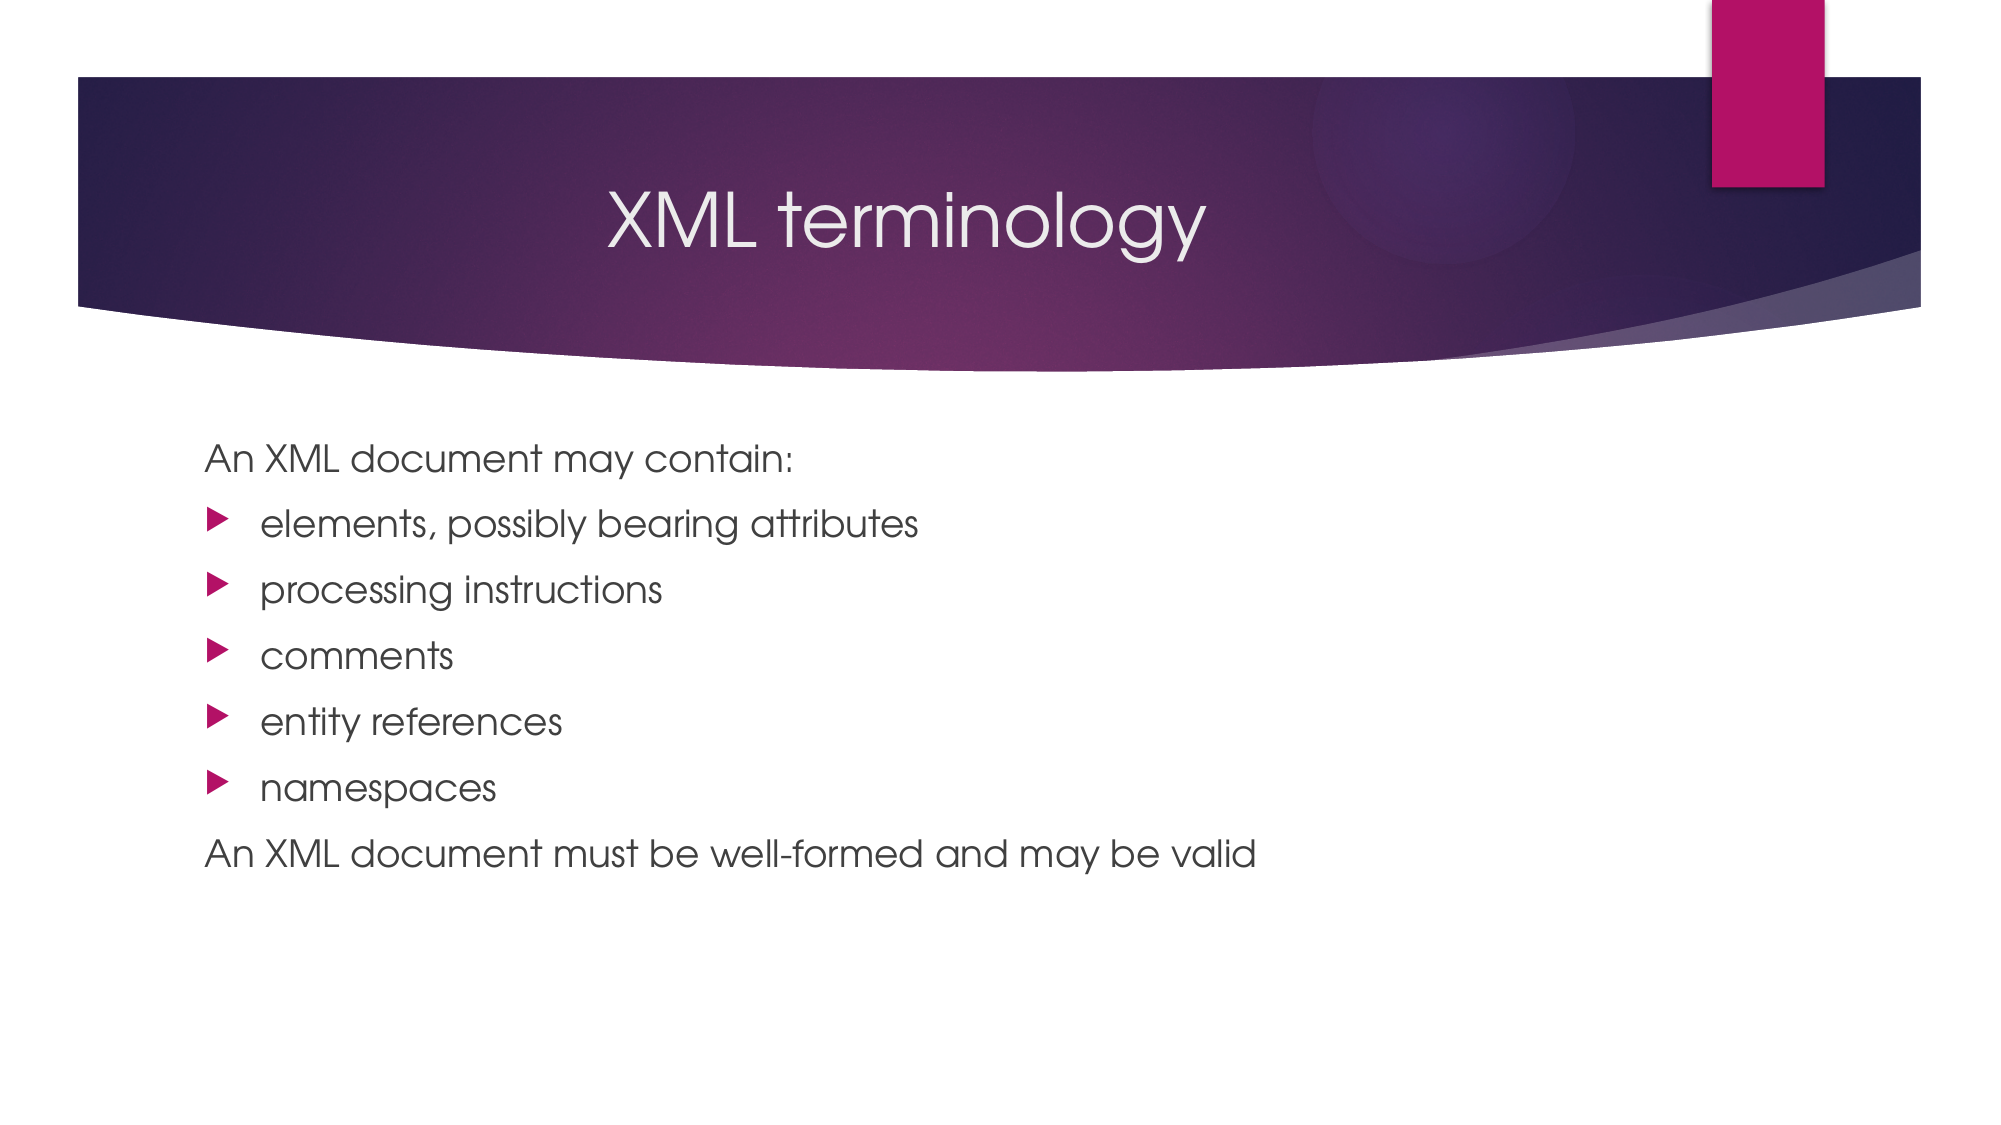

# XML terminology
An XML document may contain:
elements, possibly bearing attributes
processing instructions
comments
entity references
namespaces
An XML document must be well-formed and may be valid